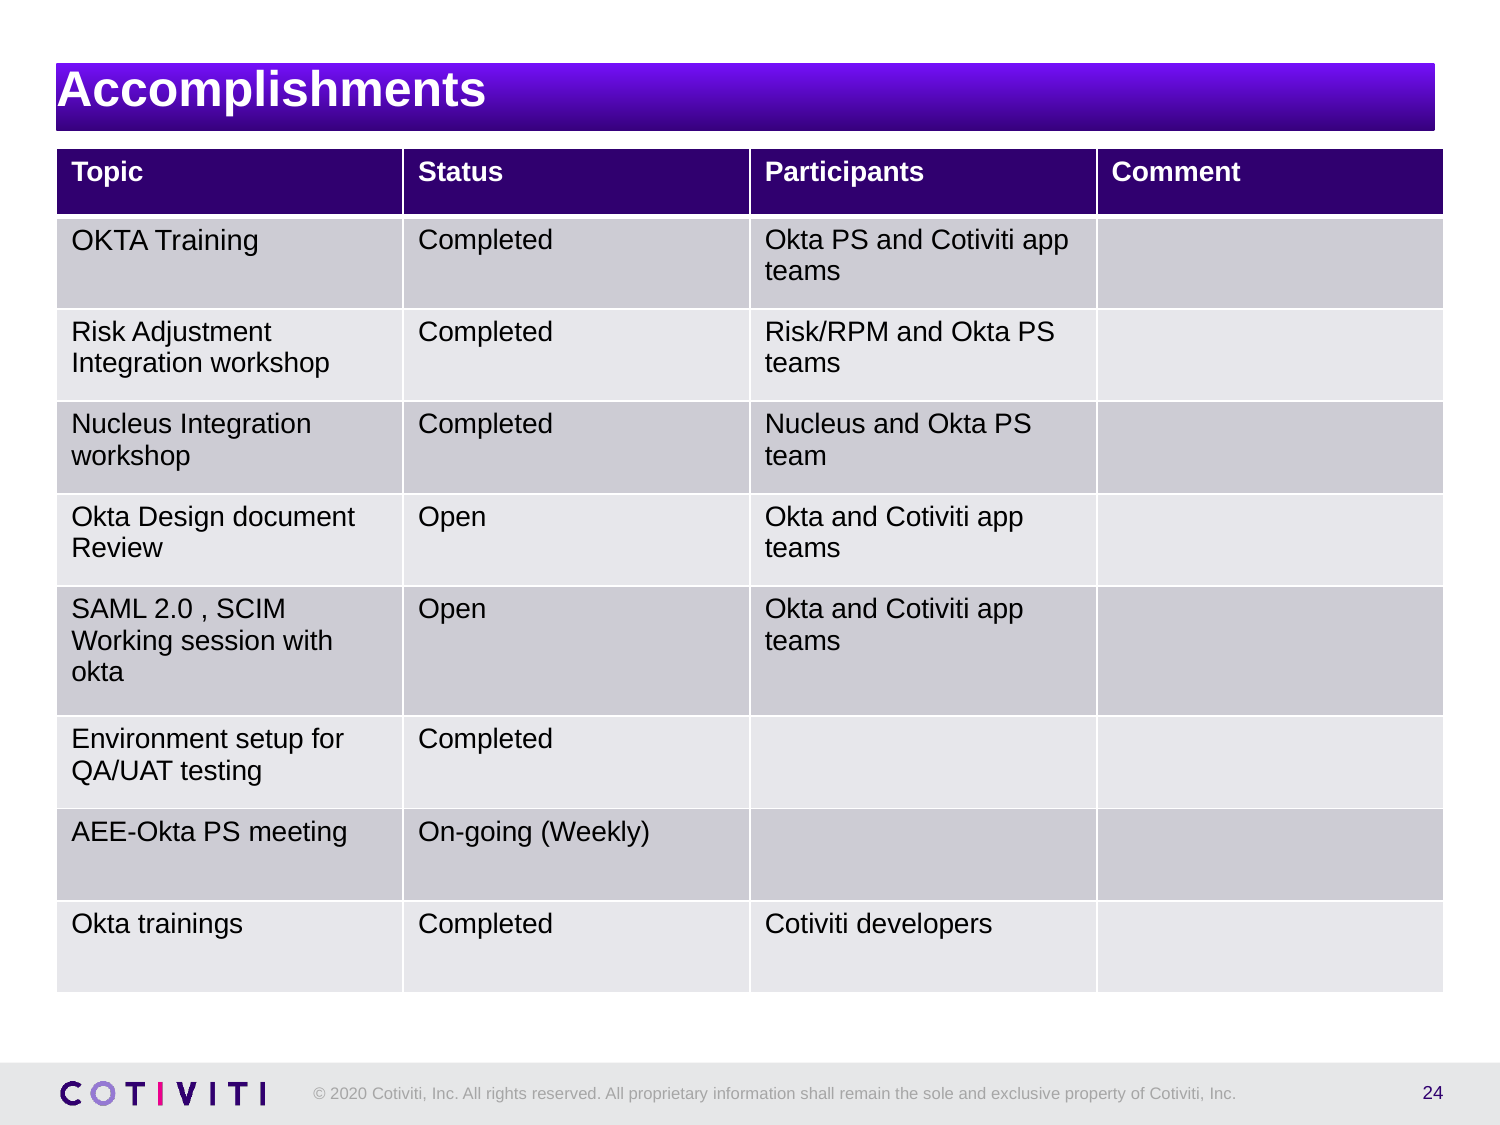

# Accomplishments
| Topic | Status | Participants | Comment |
| --- | --- | --- | --- |
| OKTA Training | Completed | Okta PS and Cotiviti app teams |  |
| Risk Adjustment Integration workshop | Completed | Risk/RPM and Okta PS teams |  |
| Nucleus Integration workshop | Completed | Nucleus and Okta PS team |  |
| Okta Design document Review | Open | Okta and Cotiviti app teams |  |
| SAML 2.0 , SCIM Working session with okta | Open | Okta and Cotiviti app teams |  |
| Environment setup for QA/UAT testing | Completed |  |  |
| AEE-Okta PS meeting | On-going (Weekly) |  |  |
| Okta trainings | Completed | Cotiviti developers |  |

24